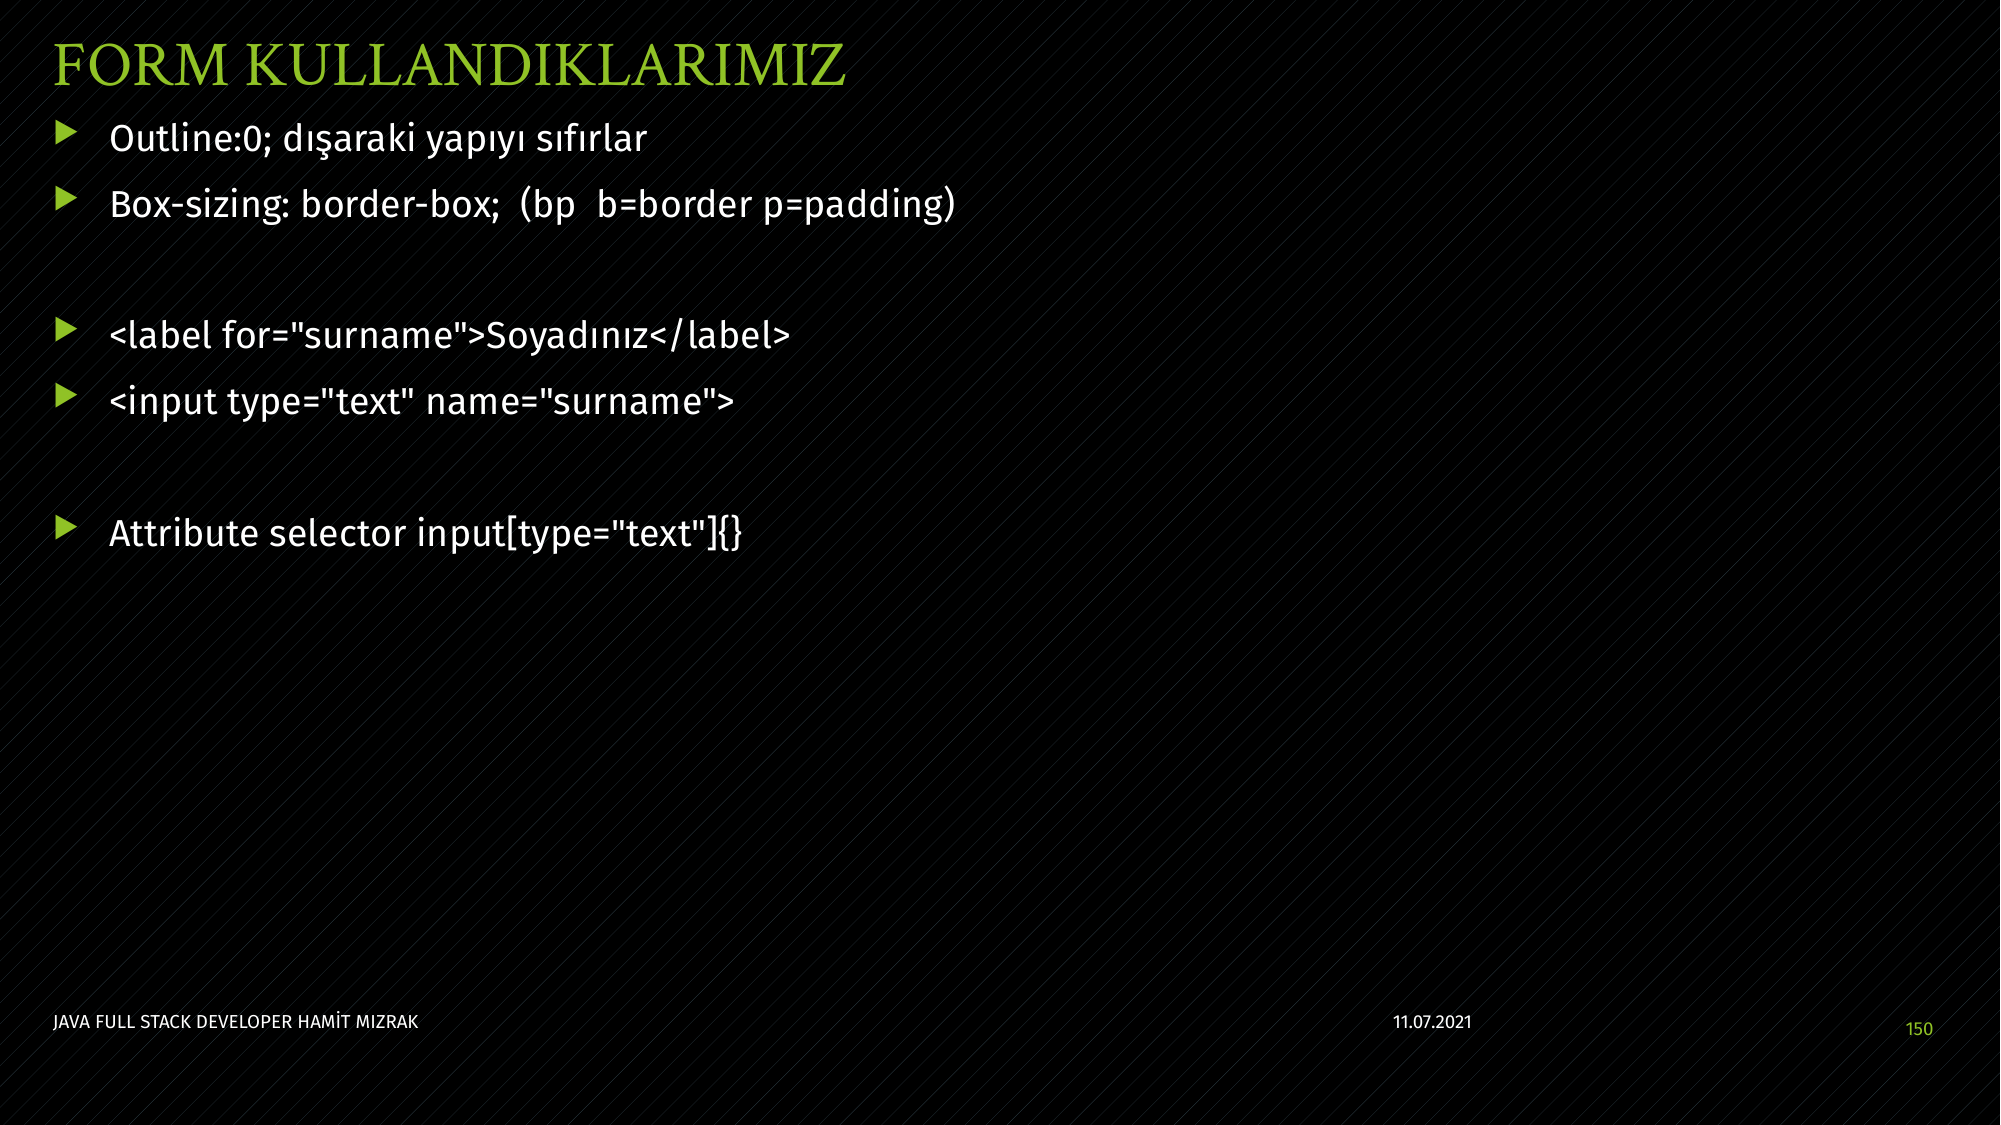

# FORM KULLANDIKLARIMIZ
Outline:0; dışaraki yapıyı sıfırlar
Box-sizing: border-box;  (bp  b=border p=padding)

<label for="surname">Soyadınız</label>
<input type="text" name="surname">

Attribute selector input[type="text"]{}
JAVA FULL STACK DEVELOPER HAMİT MIZRAK
11.07.2021
150